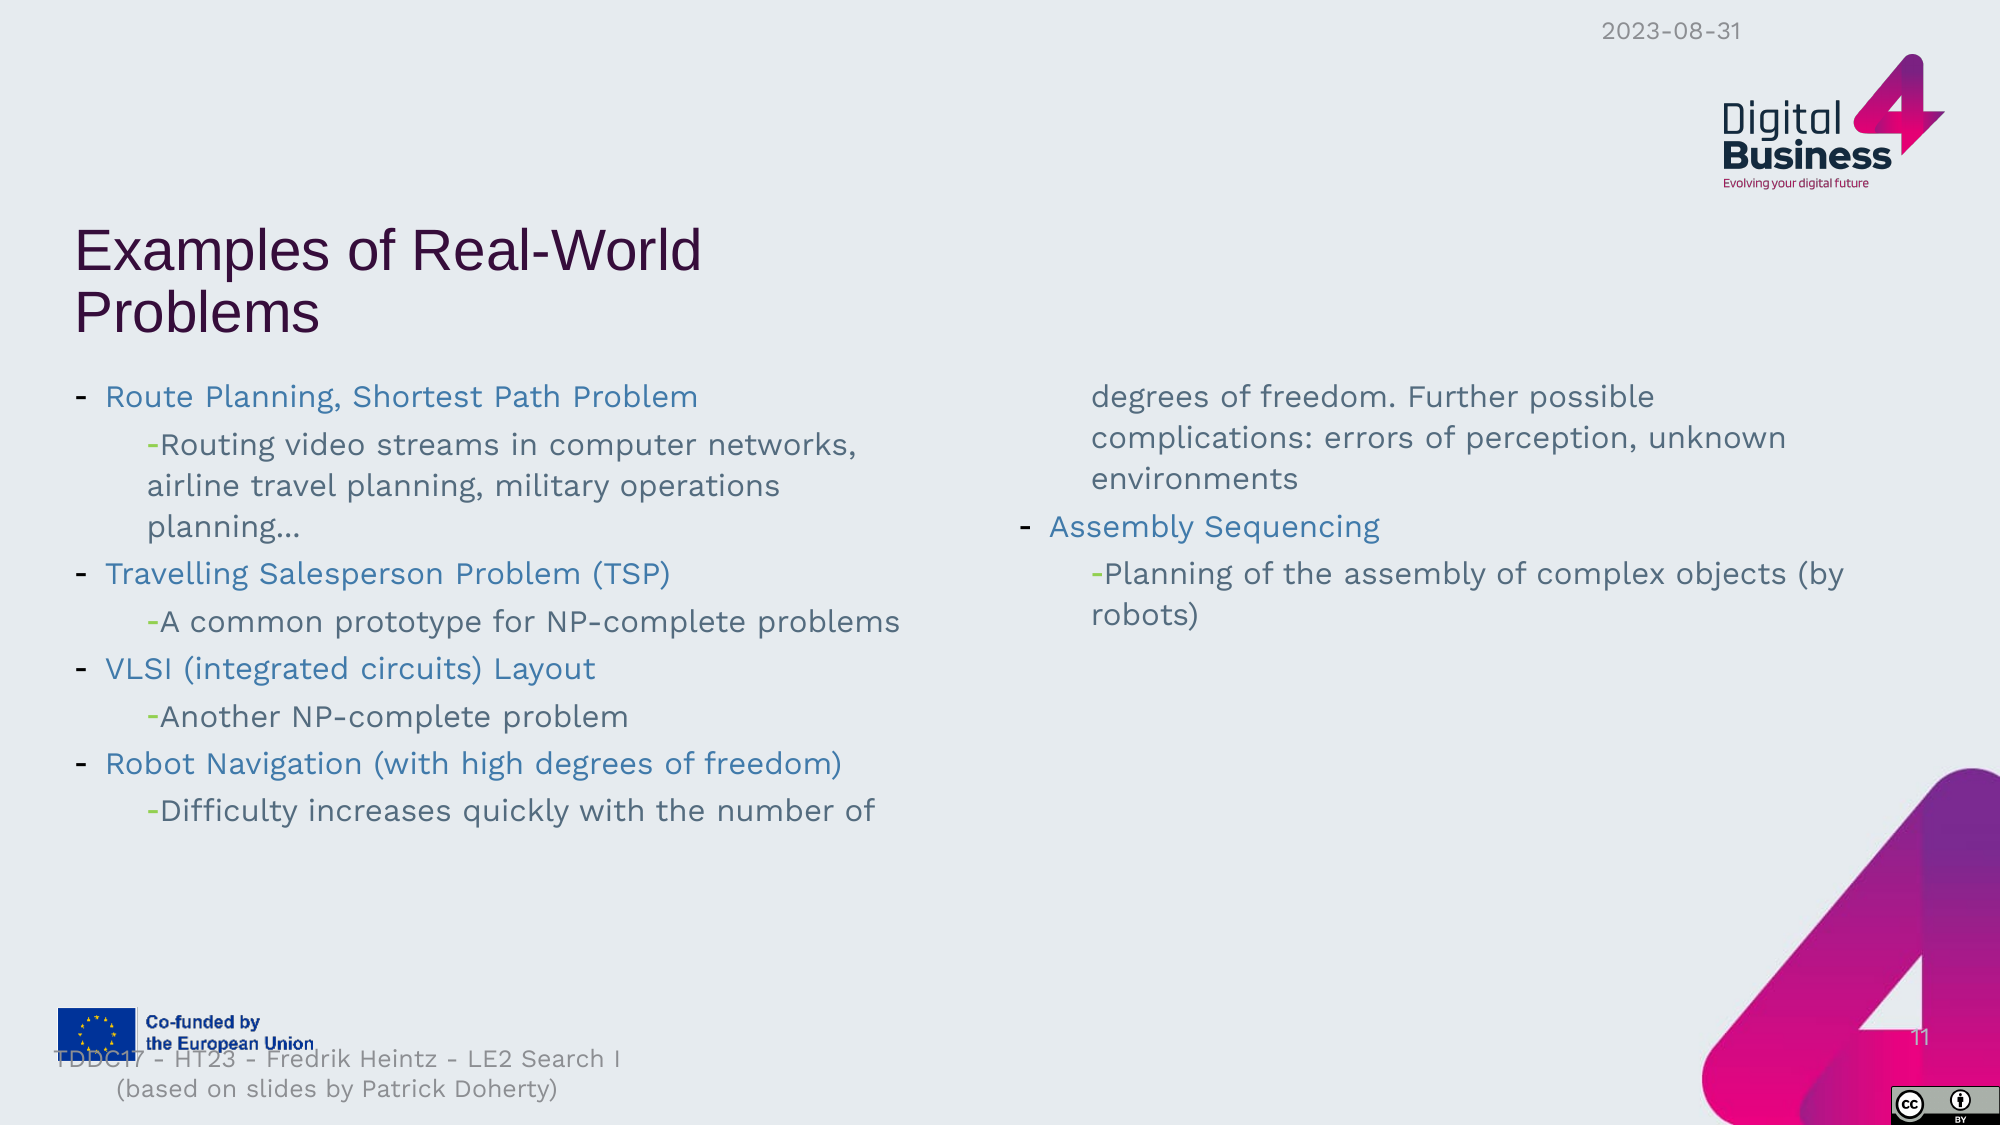

2023-08-31
# Examples of Real-World Problems
Route Planning, Shortest Path Problem
Routing video streams in computer networks, airline travel planning, military operations planning...
Travelling Salesperson Problem (TSP)
A common prototype for NP-complete problems
VLSI (integrated circuits) Layout
Another NP-complete problem
Robot Navigation (with high degrees of freedom)
Difficulty increases quickly with the number of degrees of freedom. Further possible complications: errors of perception, unknown environments
Assembly Sequencing
Planning of the assembly of complex objects (by robots)
11
TDDC17 - HT23 - Fredrik Heintz - LE2 Search I (based on slides by Patrick Doherty)